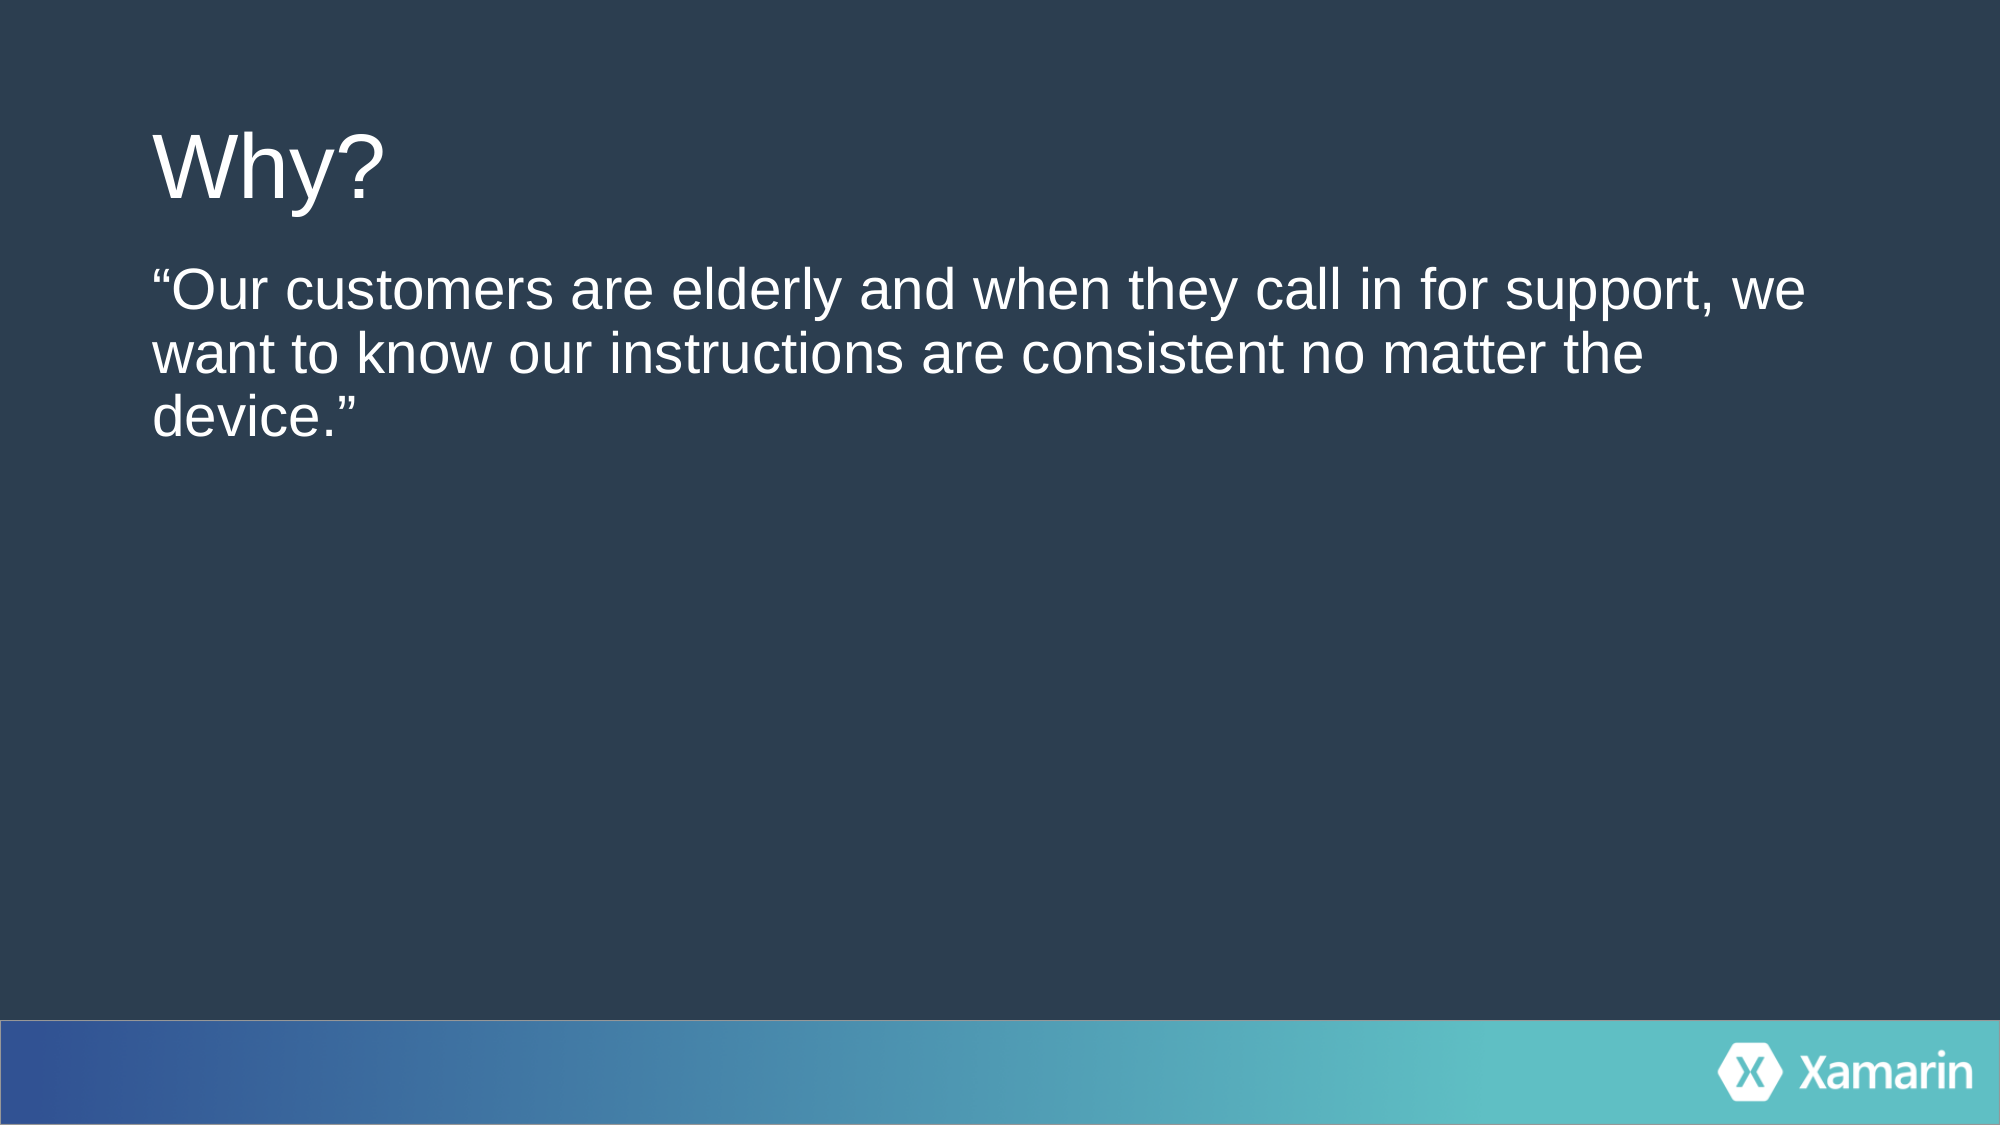

# Why?
“Our customers are elderly and when they call in for support, we want to know our instructions are consistent no matter the device.”